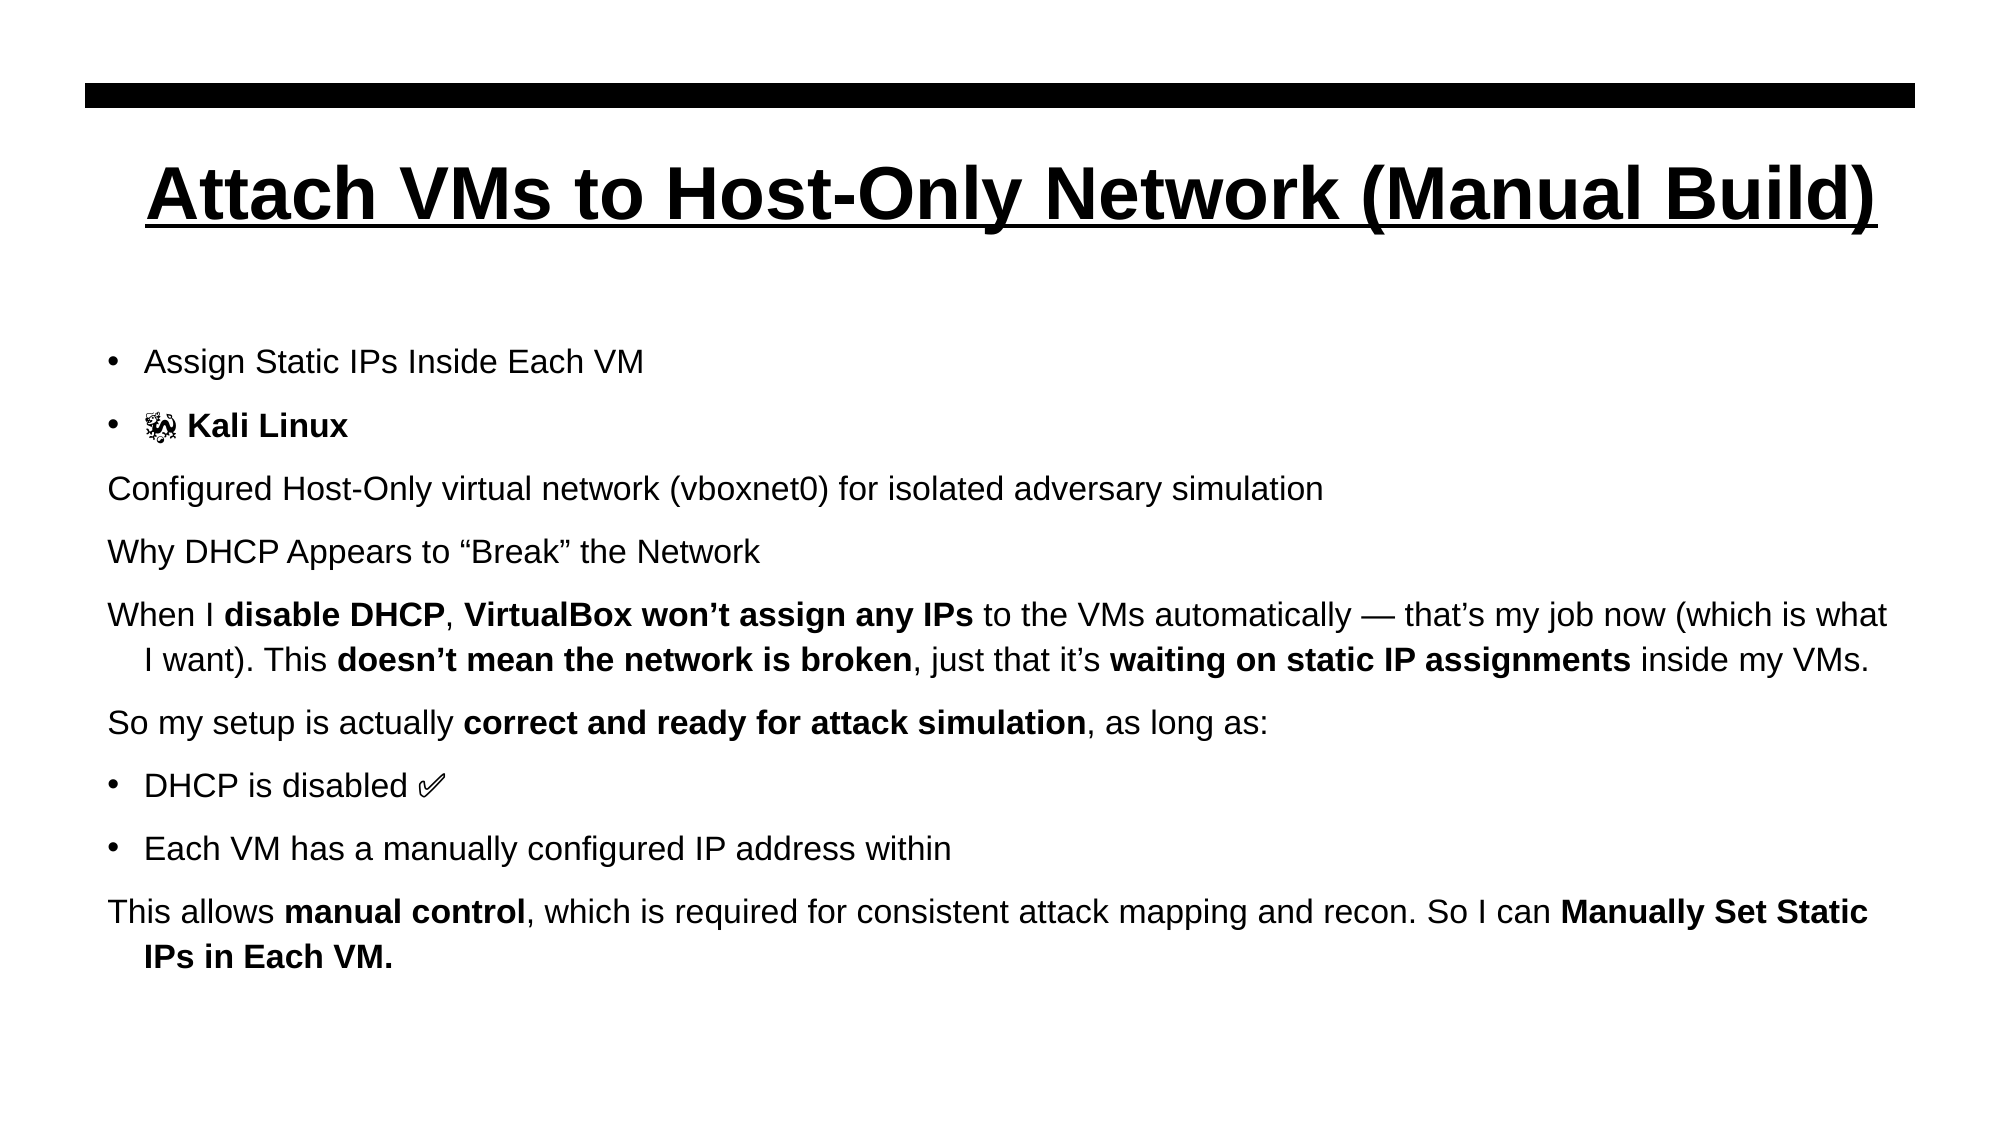

# Attach VMs to Host-Only Network (Manual Build)
Assign Static IPs Inside Each VM
🐉 Kali Linux
Configured Host-Only virtual network (vboxnet0) for isolated adversary simulation
Why DHCP Appears to “Break” the Network
When I disable DHCP, VirtualBox won’t assign any IPs to the VMs automatically — that’s my job now (which is what I want). This doesn’t mean the network is broken, just that it’s waiting on static IP assignments inside my VMs.
So my setup is actually correct and ready for attack simulation, as long as:
DHCP is disabled ✅
Each VM has a manually configured IP address within
This allows manual control, which is required for consistent attack mapping and recon. So I can Manually Set Static IPs in Each VM.